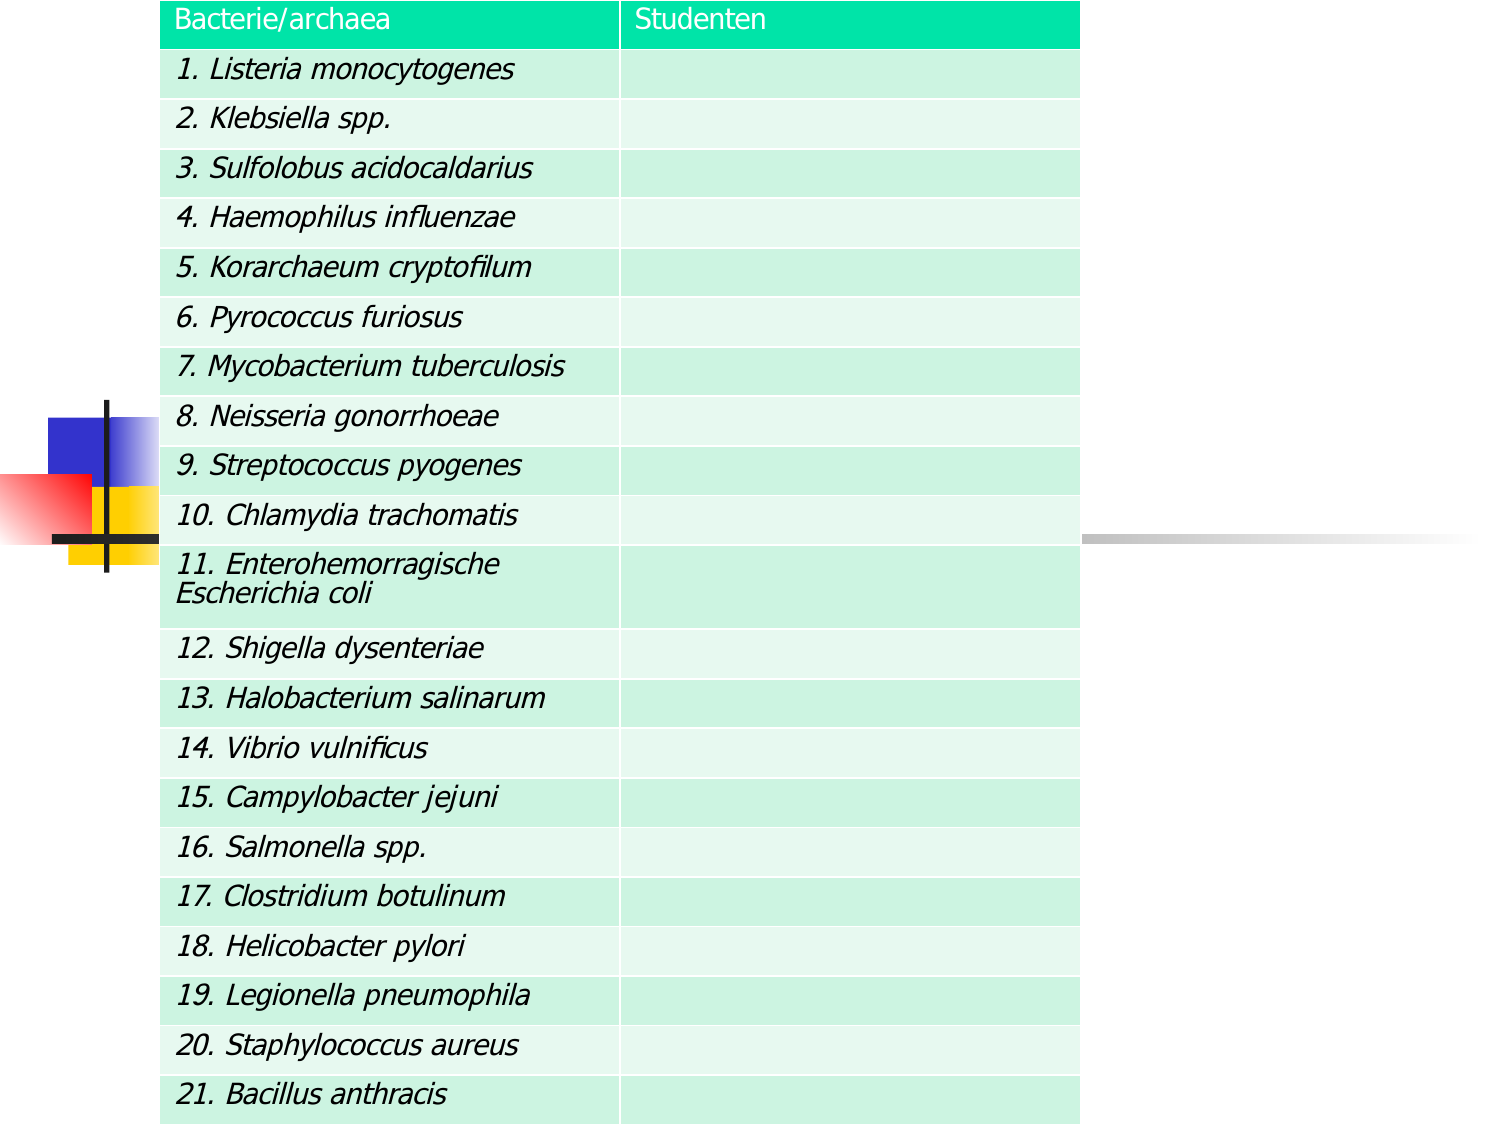

| Bacterie/archaea | Studenten |
| --- | --- |
| 1. Listeria monocytogenes |  |
| 2. Klebsiella spp. |  |
| 3. Sulfolobus acidocaldarius |  |
| 4. Haemophilus influenzae |  |
| 5. Korarchaeum cryptofilum |  |
| 6. Pyrococcus furiosus |  |
| 7. Mycobacterium tuberculosis |  |
| 8. Neisseria gonorrhoeae |  |
| 9. Streptococcus pyogenes |  |
| 10. Chlamydia trachomatis |  |
| 11. Enterohemorragische Escherichia coli |  |
| 12. Shigella dysenteriae |  |
| 13. Halobacterium salinarum |  |
| 14. Vibrio vulnificus |  |
| 15. Campylobacter jejuni |  |
| 16. Salmonella spp. |  |
| 17. Clostridium botulinum |  |
| 18. Helicobacter pylori |  |
| 19. Legionella pneumophila |  |
| 20. Staphylococcus aureus |  |
| 21. Bacillus anthracis |  |